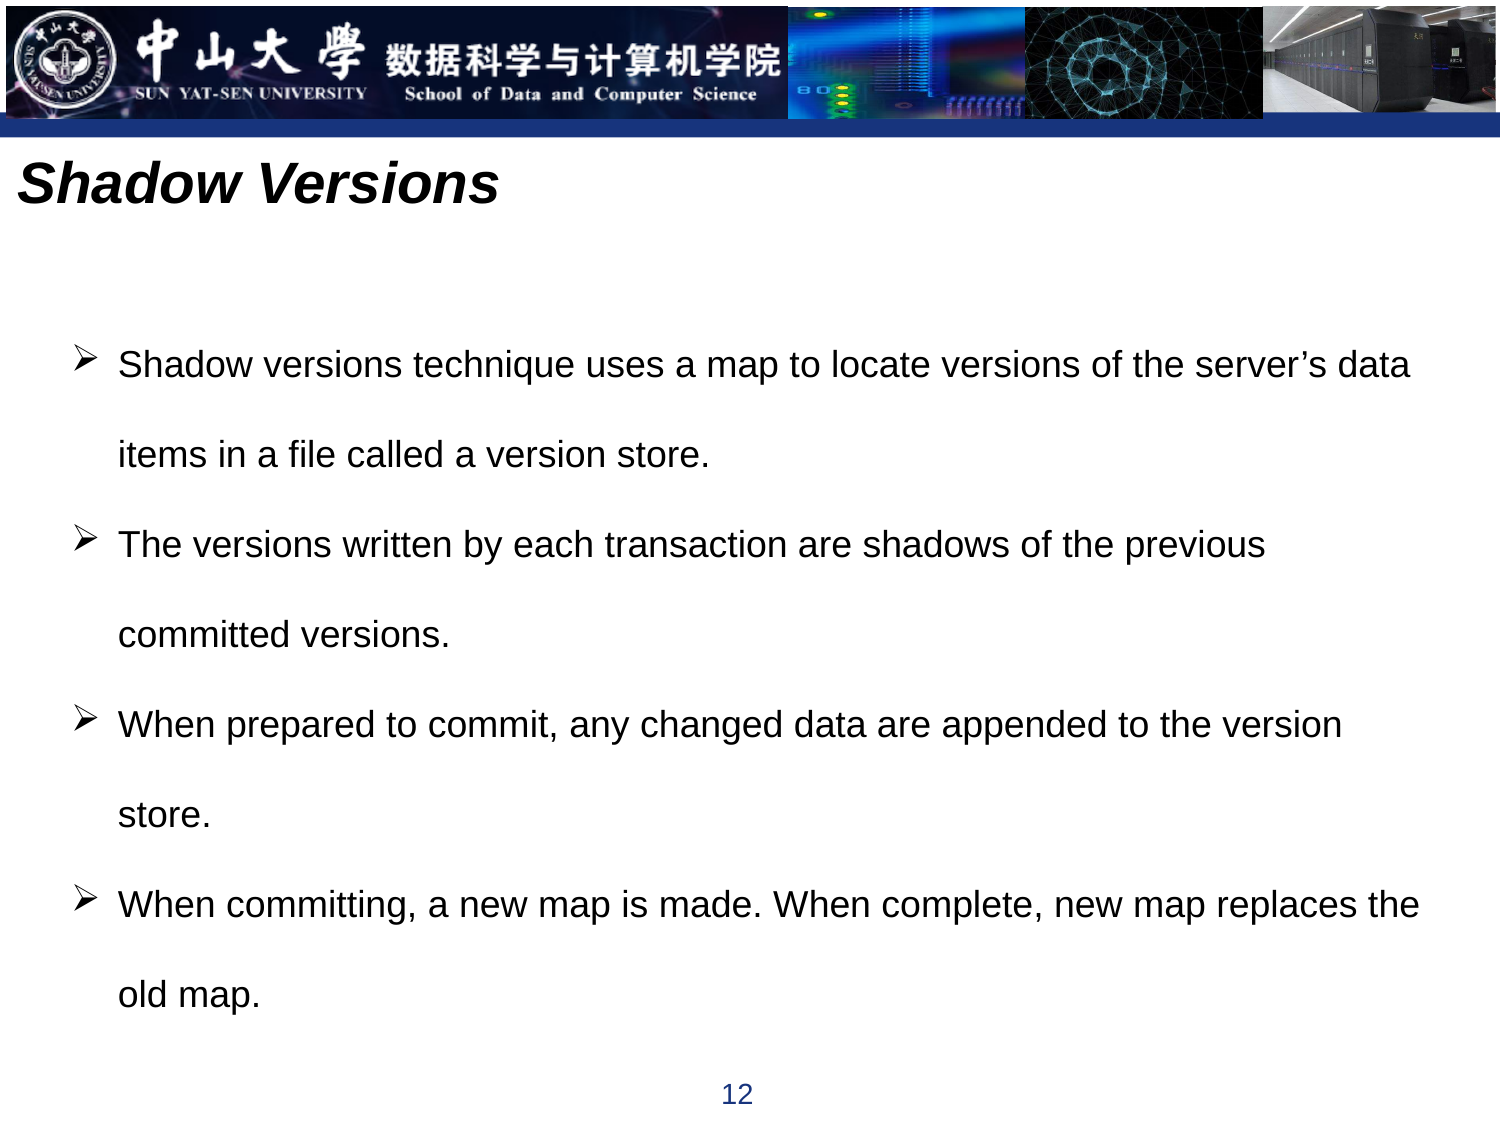

Shadow Versions
Shadow versions technique uses a map to locate versions of the server’s data items in a file called a version store.
The versions written by each transaction are shadows of the previous committed versions.
When prepared to commit, any changed data are appended to the version store.
When committing, a new map is made. When complete, new map replaces the old map.
12